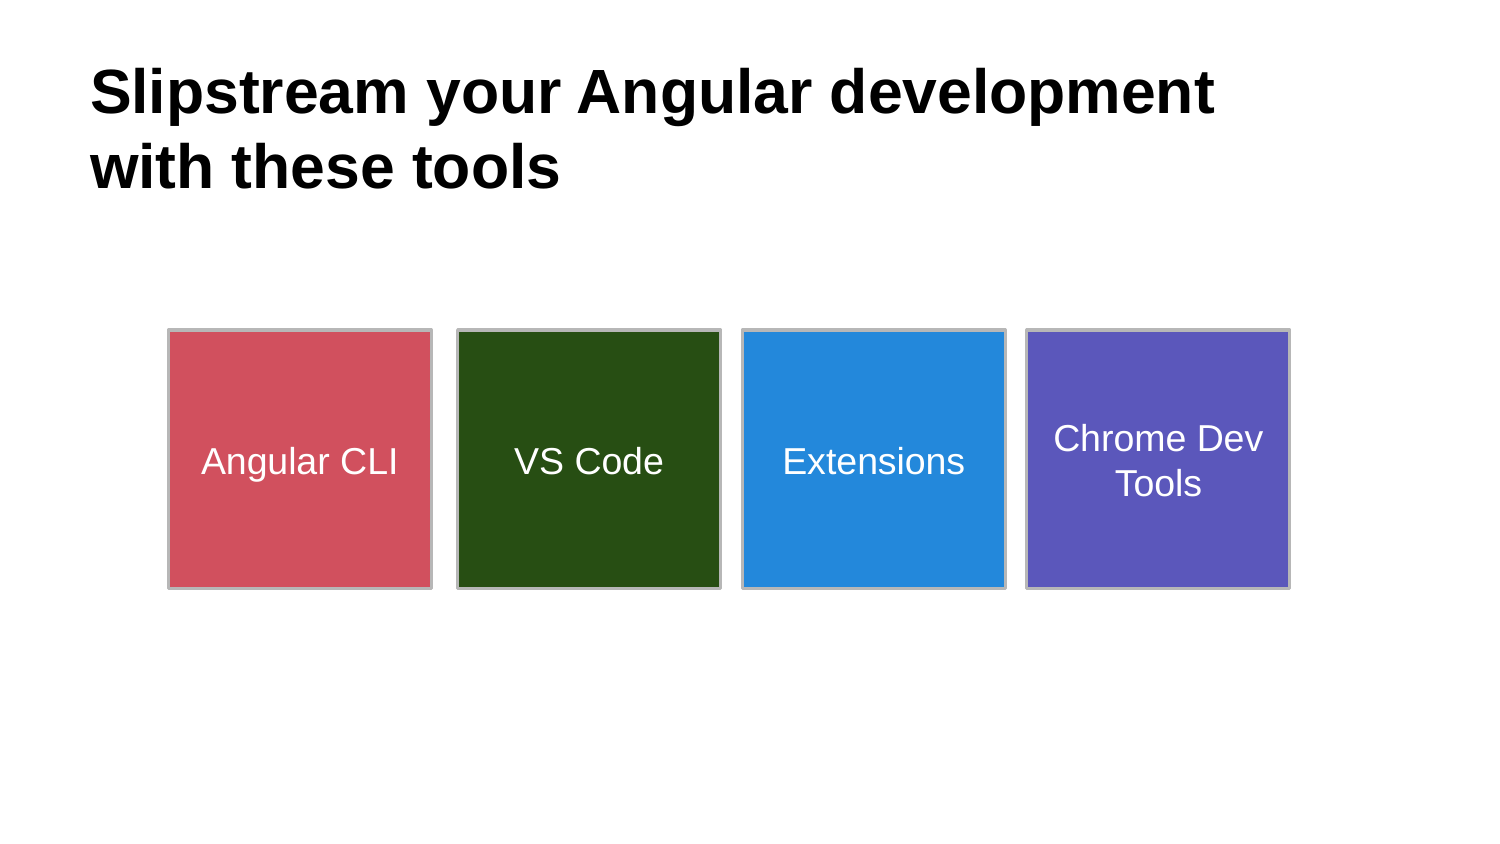

# Slipstream your Angular development
with these tools
Angular CLI
VS Code
Extensions
Chrome Dev Tools